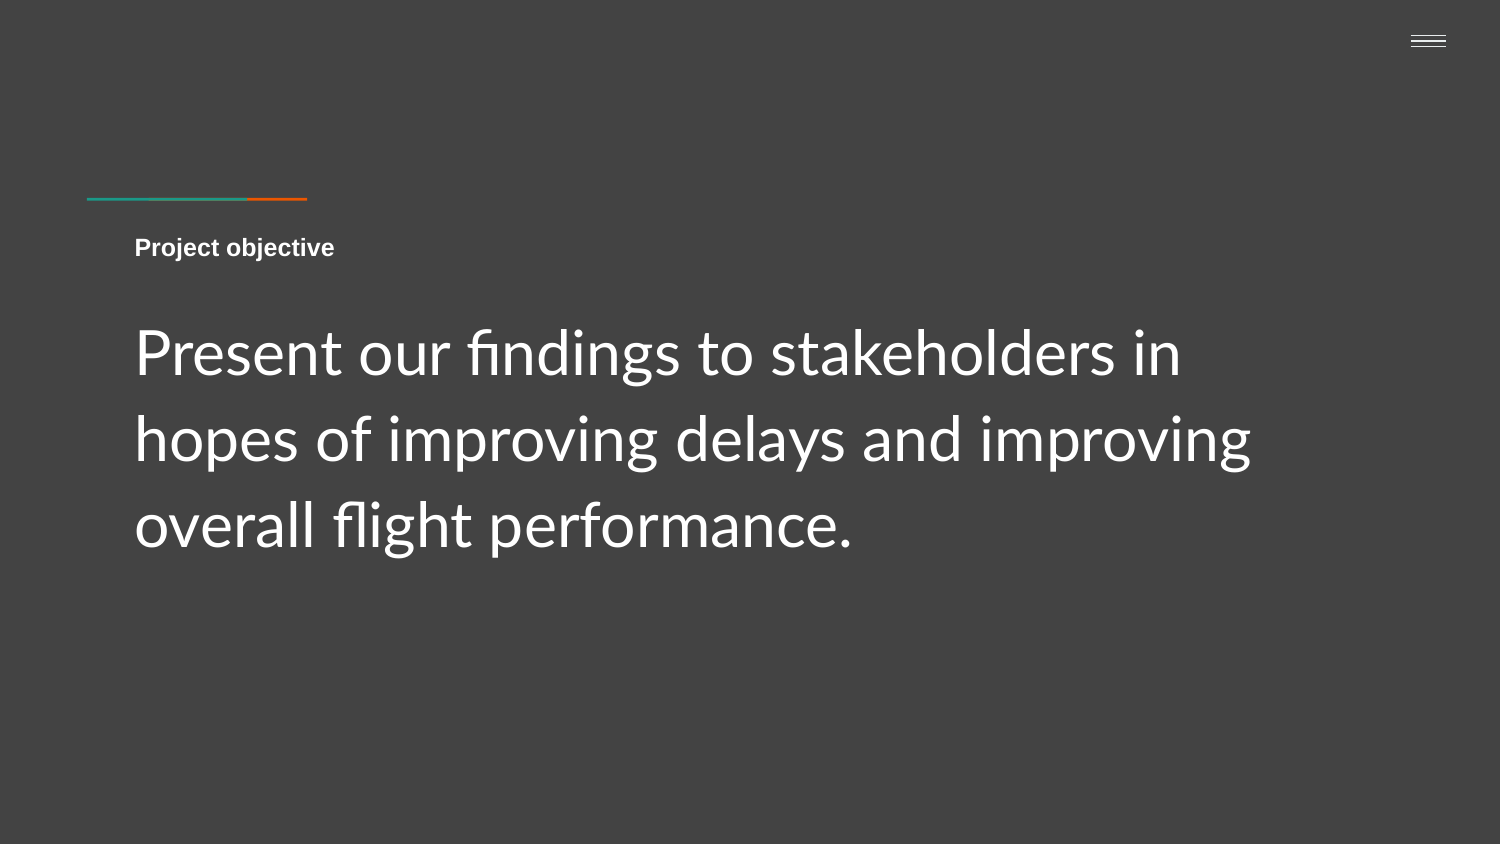

# Project objective
Present our findings to stakeholders in hopes of improving delays and improving overall flight performance.